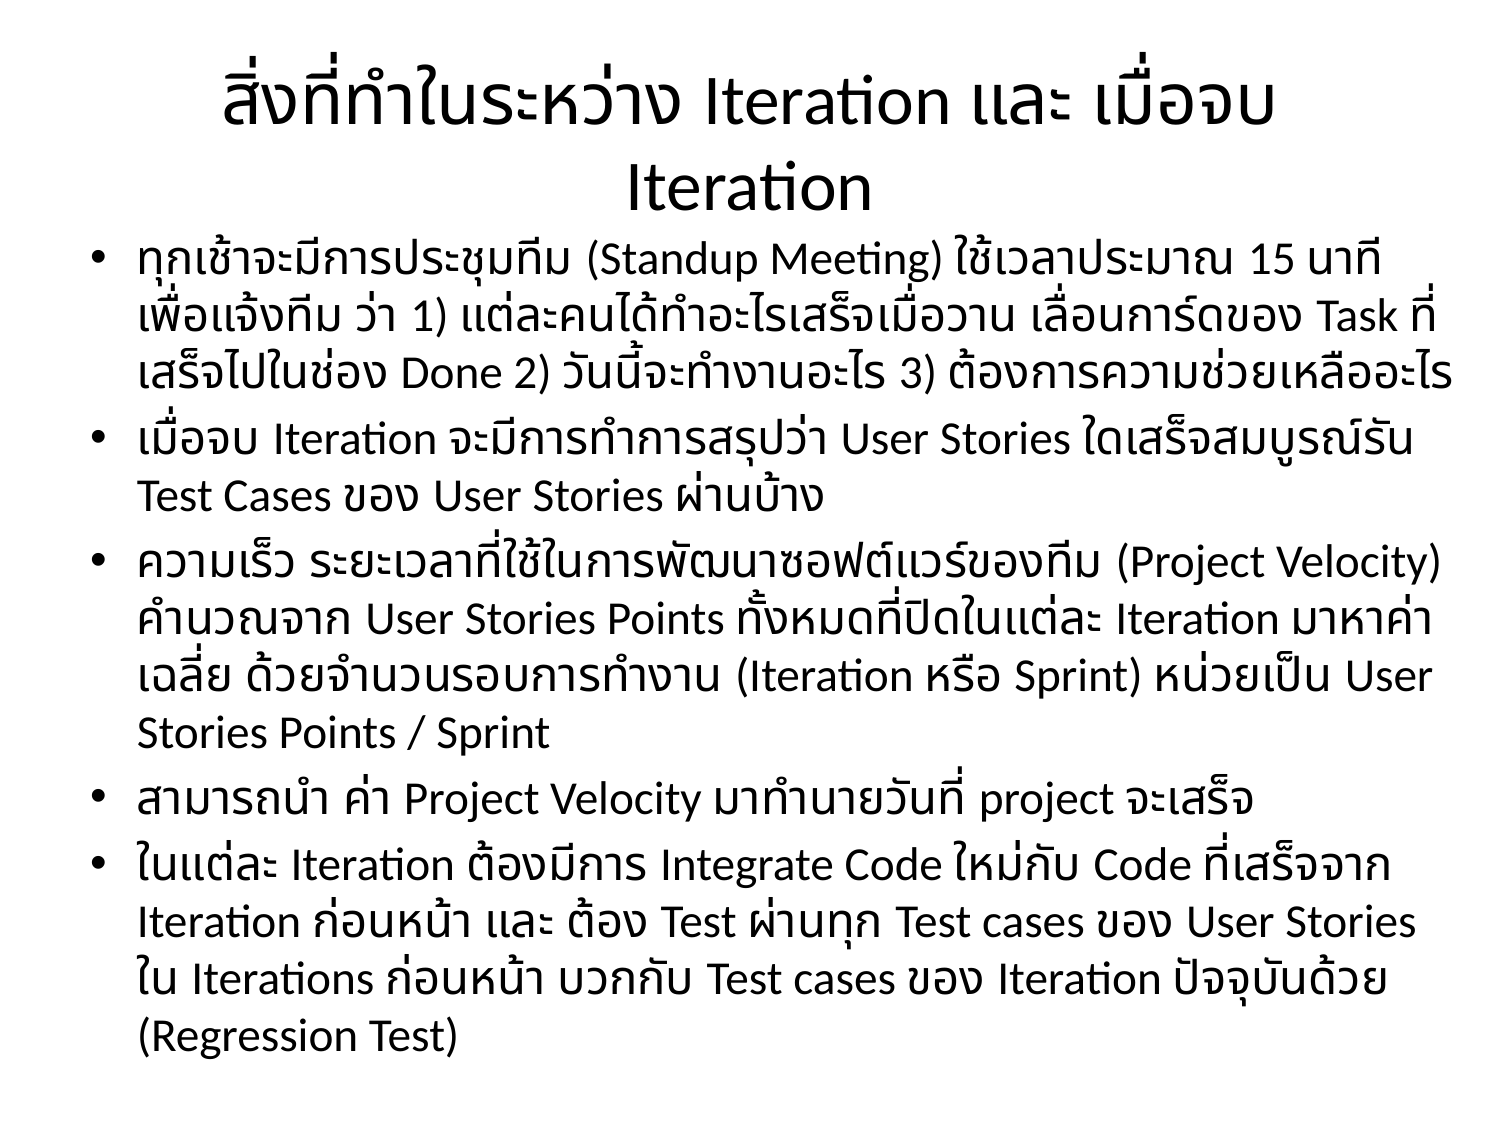

# สิ่งที่ทำในระหว่าง Iteration และ เมื่อจบ Iteration
ทุกเช้าจะมีการประชุมทีม (Standup Meeting) ใช้เวลาประมาณ 15 นาที เพื่อแจ้งทีม ว่า 1) แต่ละคนได้ทำอะไรเสร็จเมื่อวาน เลื่อนการ์ดของ Task ที่เสร็จไปในช่อง Done 2) วันนี้จะทำงานอะไร 3) ต้องการความช่วยเหลืออะไร
เมื่อจบ Iteration จะมีการทำการสรุปว่า User Stories ใดเสร็จสมบูรณ์รัน Test Cases ของ User Stories ผ่านบ้าง
ความเร็ว ระยะเวลาที่ใช้ในการพัฒนาซอฟต์แวร์ของทีม (Project Velocity) คำนวณจาก User Stories Points ทั้งหมดที่ปิดในแต่ละ Iteration มาหาค่าเฉลี่ย ด้วยจำนวนรอบการทำงาน (Iteration หรือ Sprint) หน่วยเป็น User Stories Points / Sprint
สามารถนำ ค่า Project Velocity มาทำนายวันที่ project จะเสร็จ
ในแต่ละ Iteration ต้องมีการ Integrate Code ใหม่กับ Code ที่เสร็จจาก Iteration ก่อนหน้า และ ต้อง Test ผ่านทุก Test cases ของ User Stories ใน Iterations ก่อนหน้า บวกกับ Test cases ของ Iteration ปัจจุบันด้วย (Regression Test)